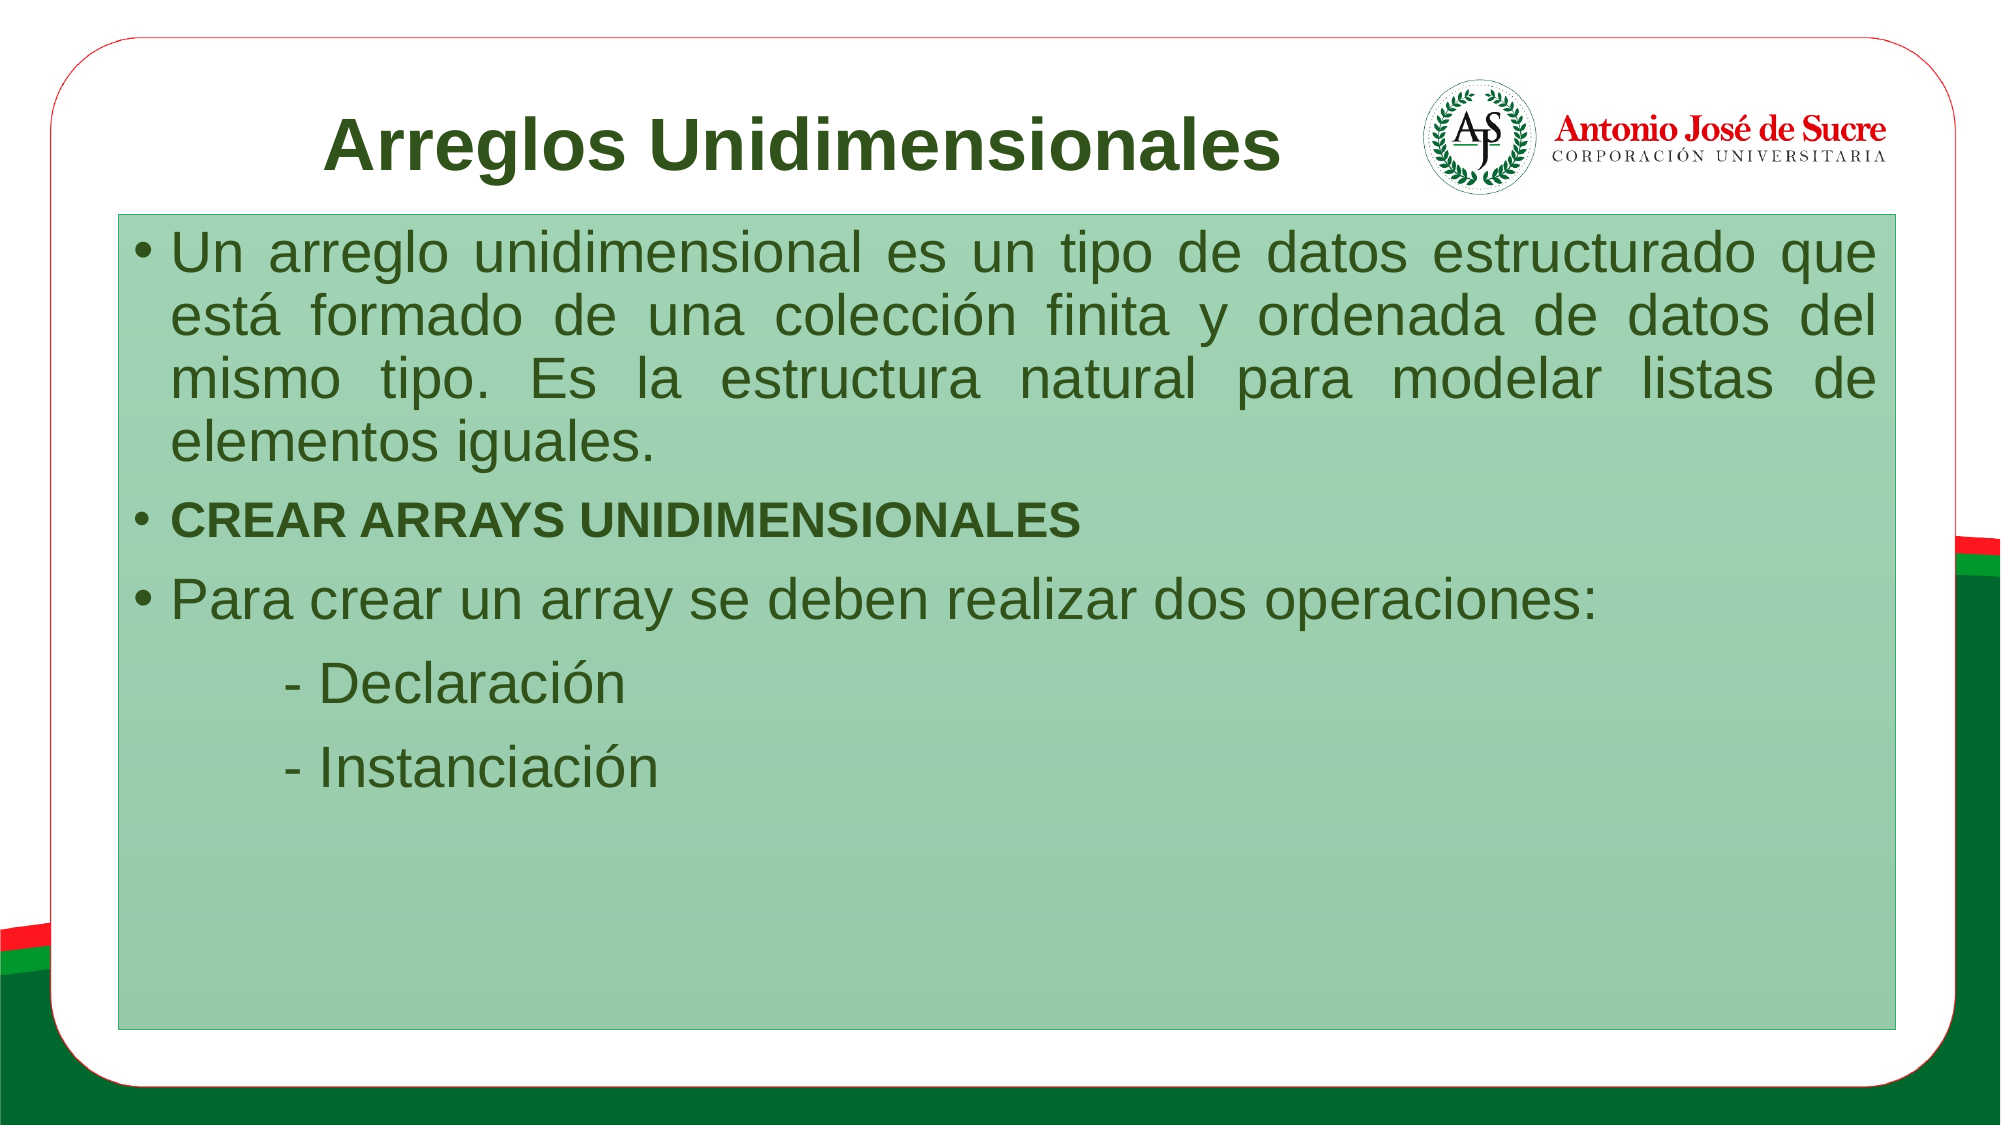

Arreglos Unidimensionales

Un arreglo unidimensional es un tipo de datos estructurado que está formado de una colección finita y ordenada de datos del mismo tipo. Es la estructura natural para modelar listas de elementos iguales.
CREAR ARRAYS UNIDIMENSIONALES
Para crear un array se deben realizar dos operaciones:
	- Declaración
	- Instanciación